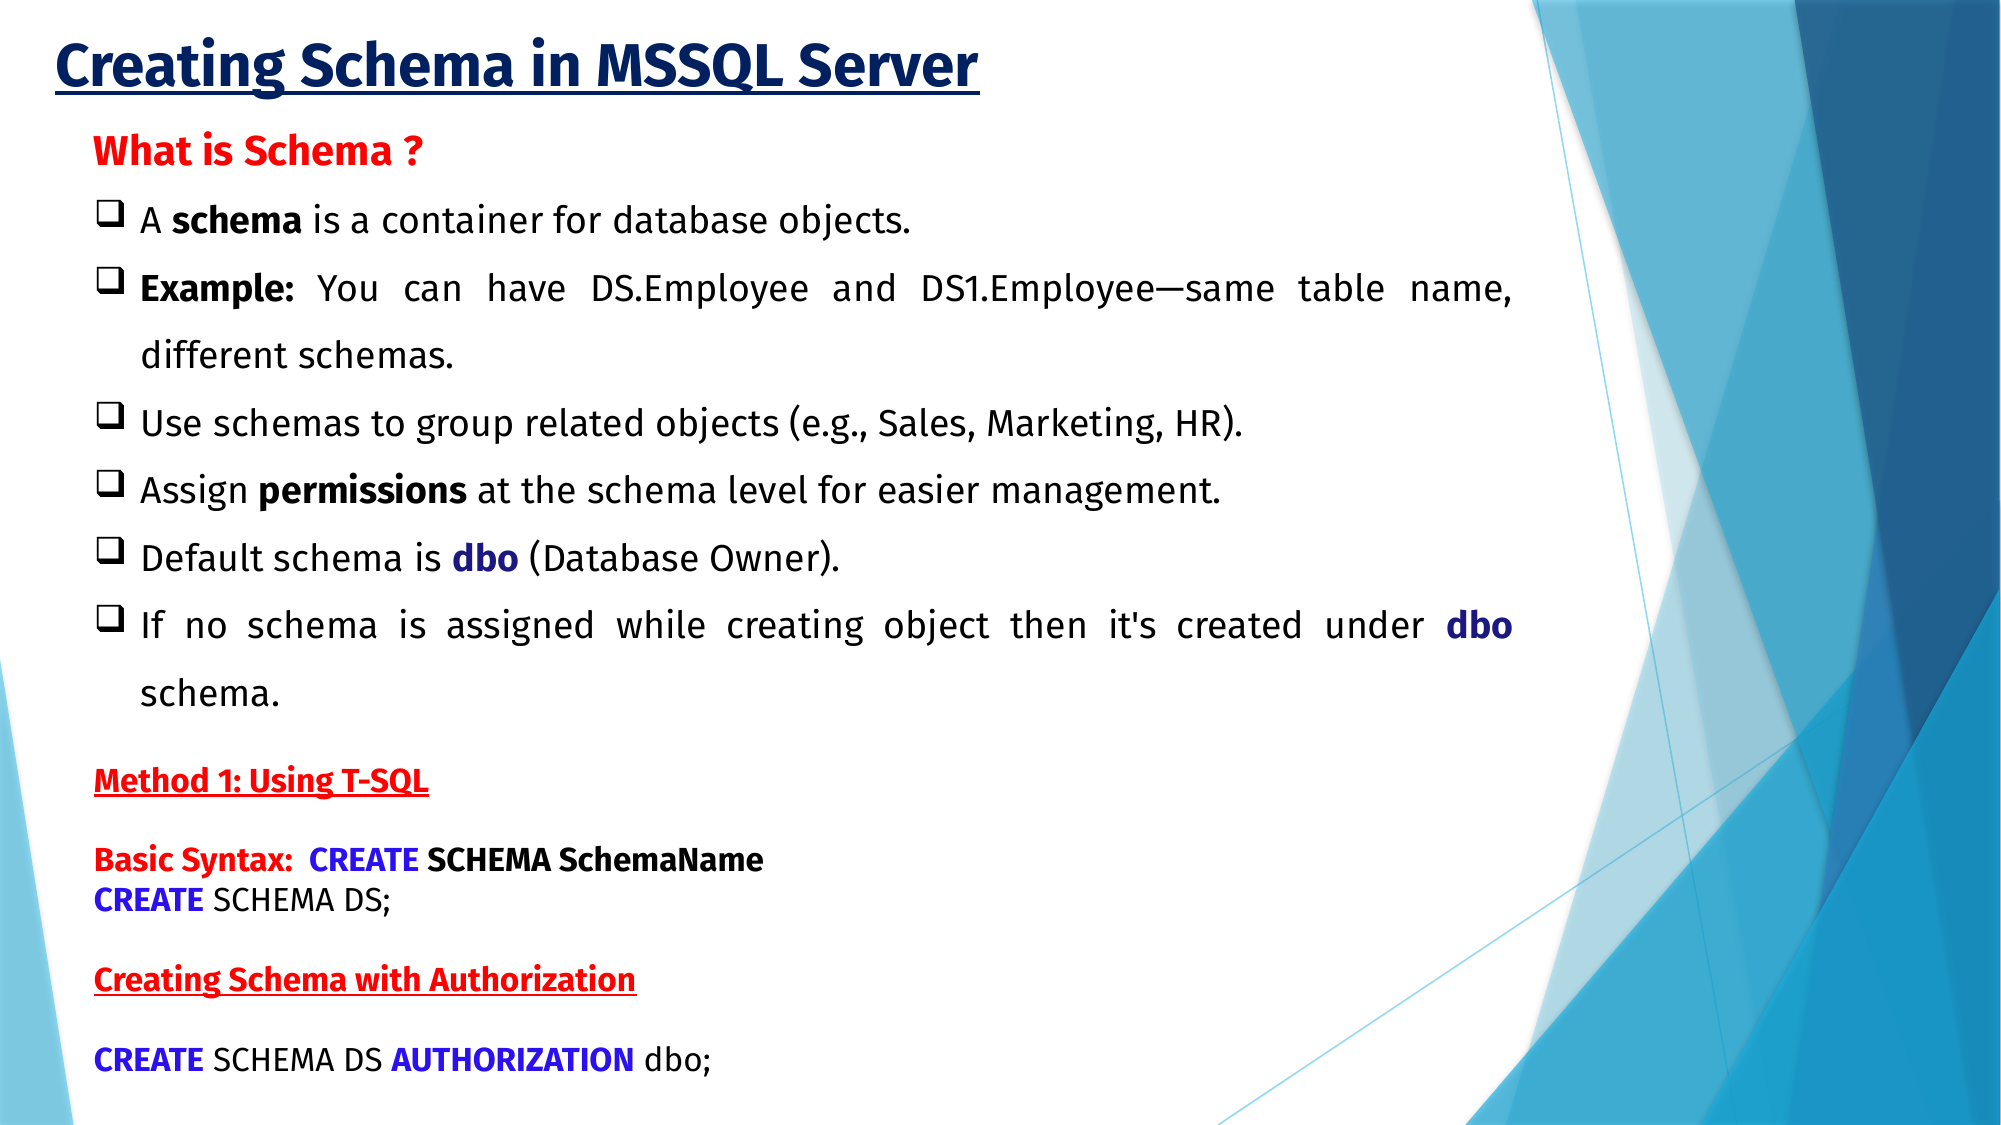

# Creating Schema in MSSQL Server
What is Schema ?
A schema is a container for database objects.
Example: You can have DS.Employee and DS1.Employee—same table name, different schemas.
Use schemas to group related objects (e.g., Sales, Marketing, HR).
Assign permissions at the schema level for easier management.
Default schema is dbo (Database Owner).
If no schema is assigned while creating object then it's created under dbo schema.

Method 1: Using T-SQL

Basic Syntax:  CREATE SCHEMA SchemaName
CREATE SCHEMA DS;

Creating Schema with Authorization

CREATE SCHEMA DS AUTHORIZATION dbo;